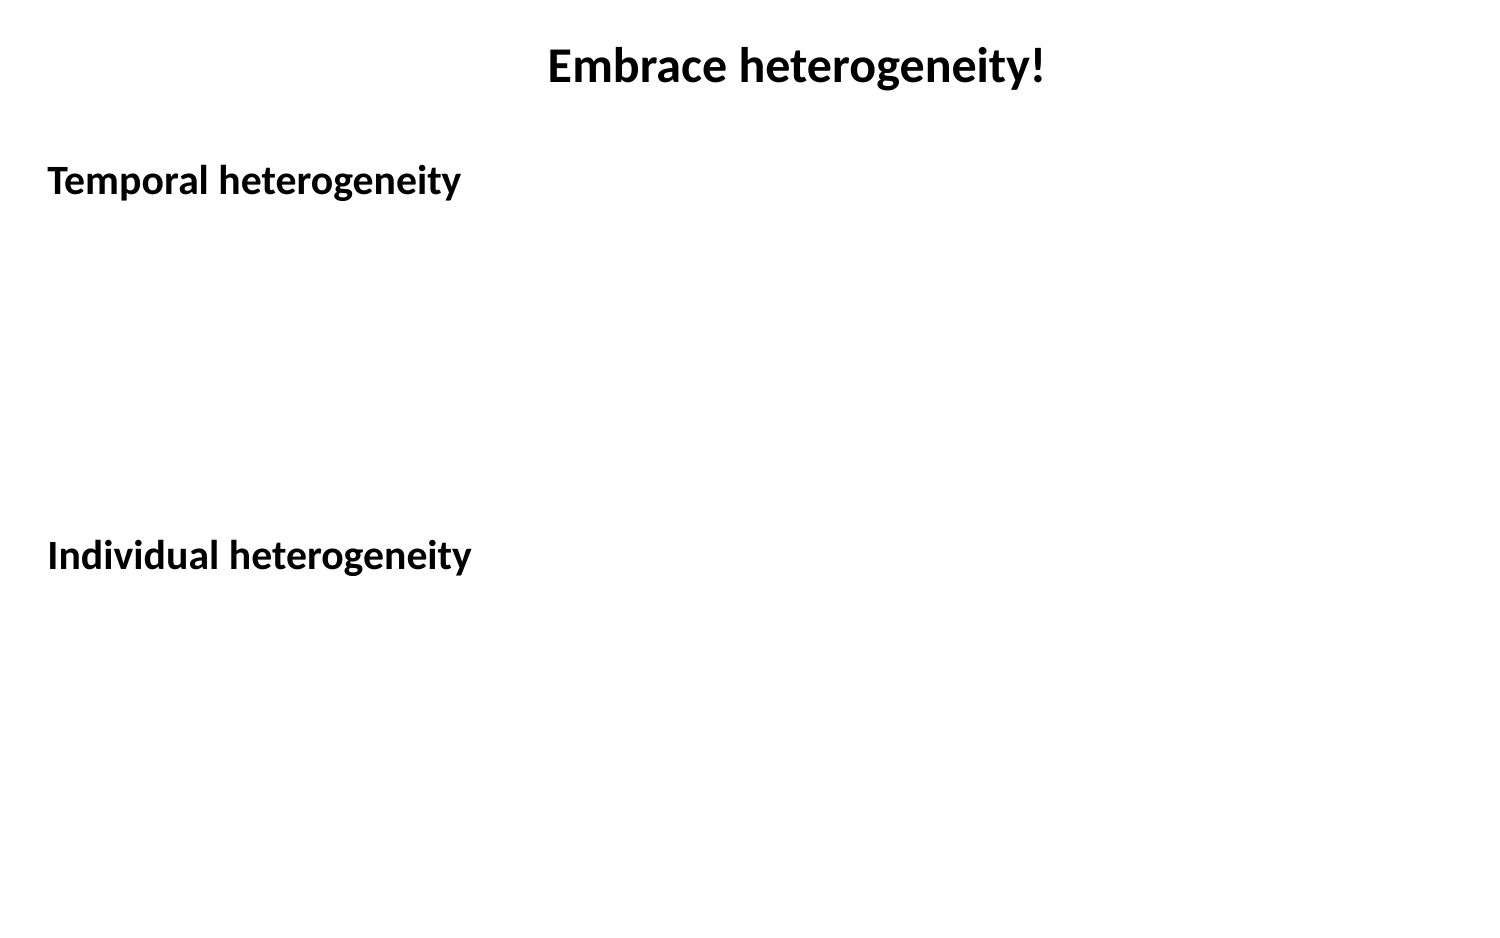

Embrace heterogeneity!
Temporal heterogeneity
Fixed effect phi[i,t] <- alpha[t]
Random effect logit(phi[i,t]) <- mu + epsilon[t]
		  epsilon[t] ~ dnorm(0, tau)
Covariate logit(phi[i,t]) <- beta[1] + beta[2] * x[t]

Individual heterogeneity
Sex effect logit(phi[i,t]) <- alpha[group[i]]
   with group[i] = 1 if i is female, group[i] = 2 otherwise
Continuous covariate logit(phi[i,t]) <- beta[1] + beta[2] * x[i]
Random effect logit(phi[i,t]) <- mu + epsilon[i]
        with epsilon[i] ~ dnorm(0, tau)